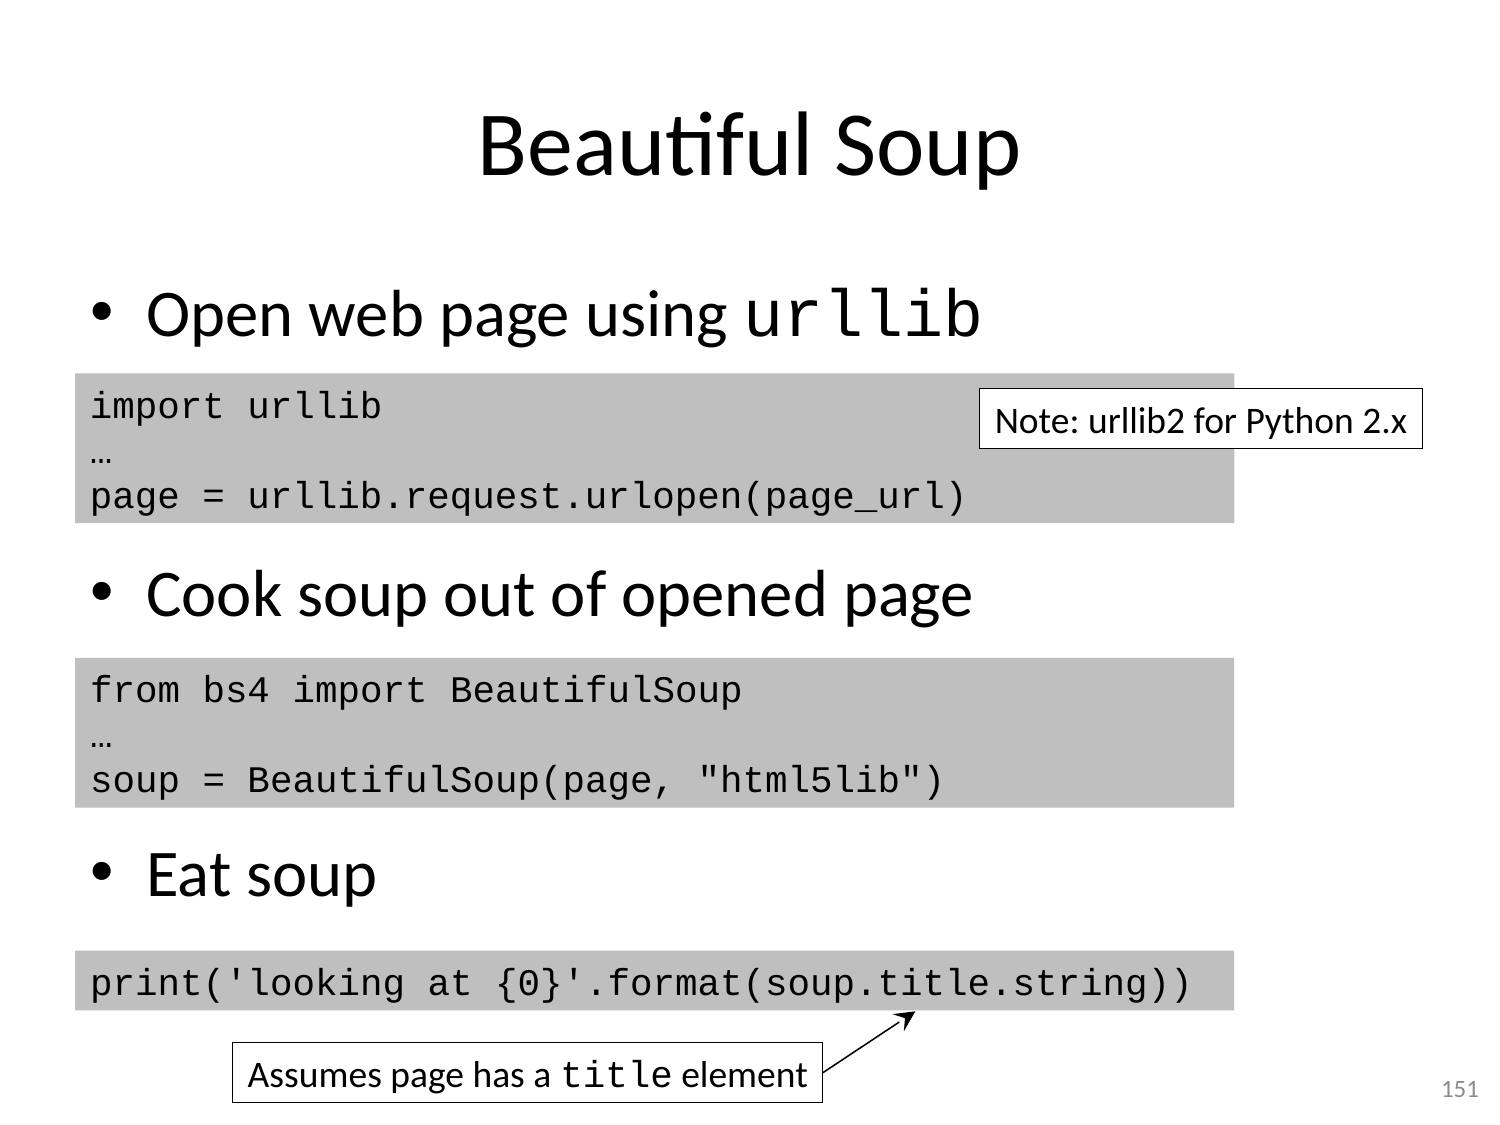

# Beautiful Soup
Open web page using urllib

Cook soup out of opened page

Eat soup
import urllib
…
page = urllib.request.urlopen(page_url)
Note: urllib2 for Python 2.x
from bs4 import BeautifulSoup
…
soup = BeautifulSoup(page, "html5lib")
print('looking at {0}'.format(soup.title.string))
Assumes page has a title element
151